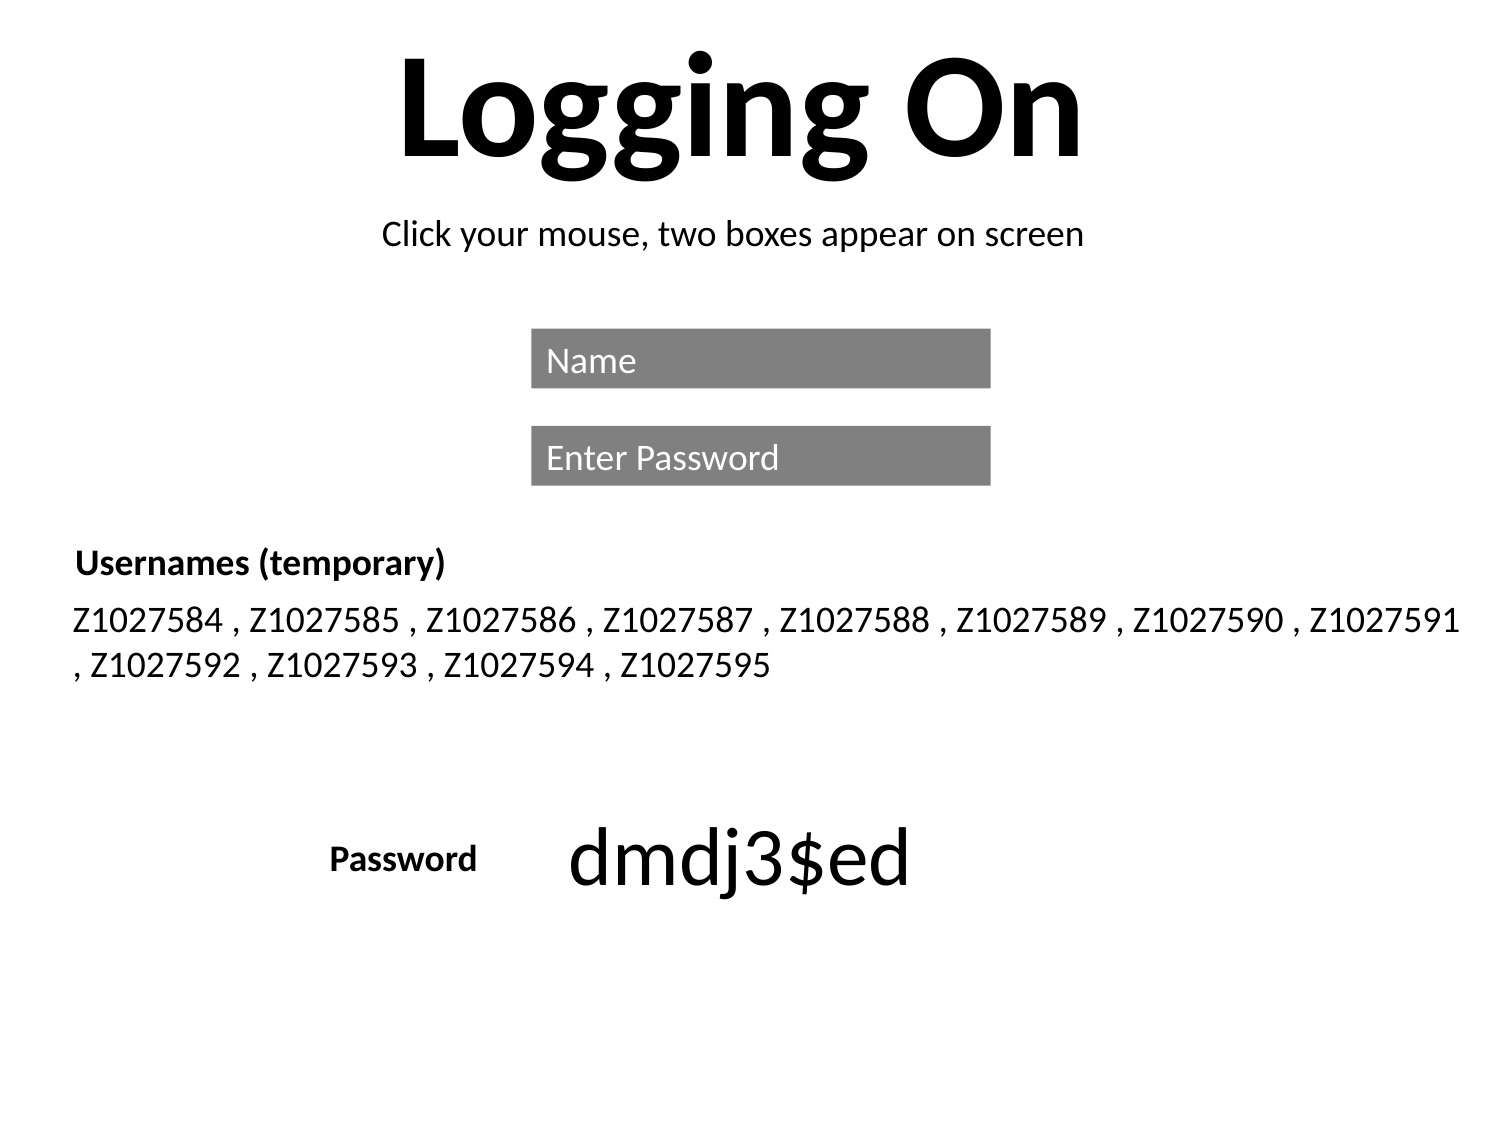

Logging On
Click your mouse, two boxes appear on screen
Name
Enter Password
Usernames (temporary)
Z1027584 , Z1027585 , Z1027586 , Z1027587 , Z1027588 , Z1027589 , Z1027590 , Z1027591 , Z1027592 , Z1027593 , Z1027594 , Z1027595
dmdj3$ed
Password